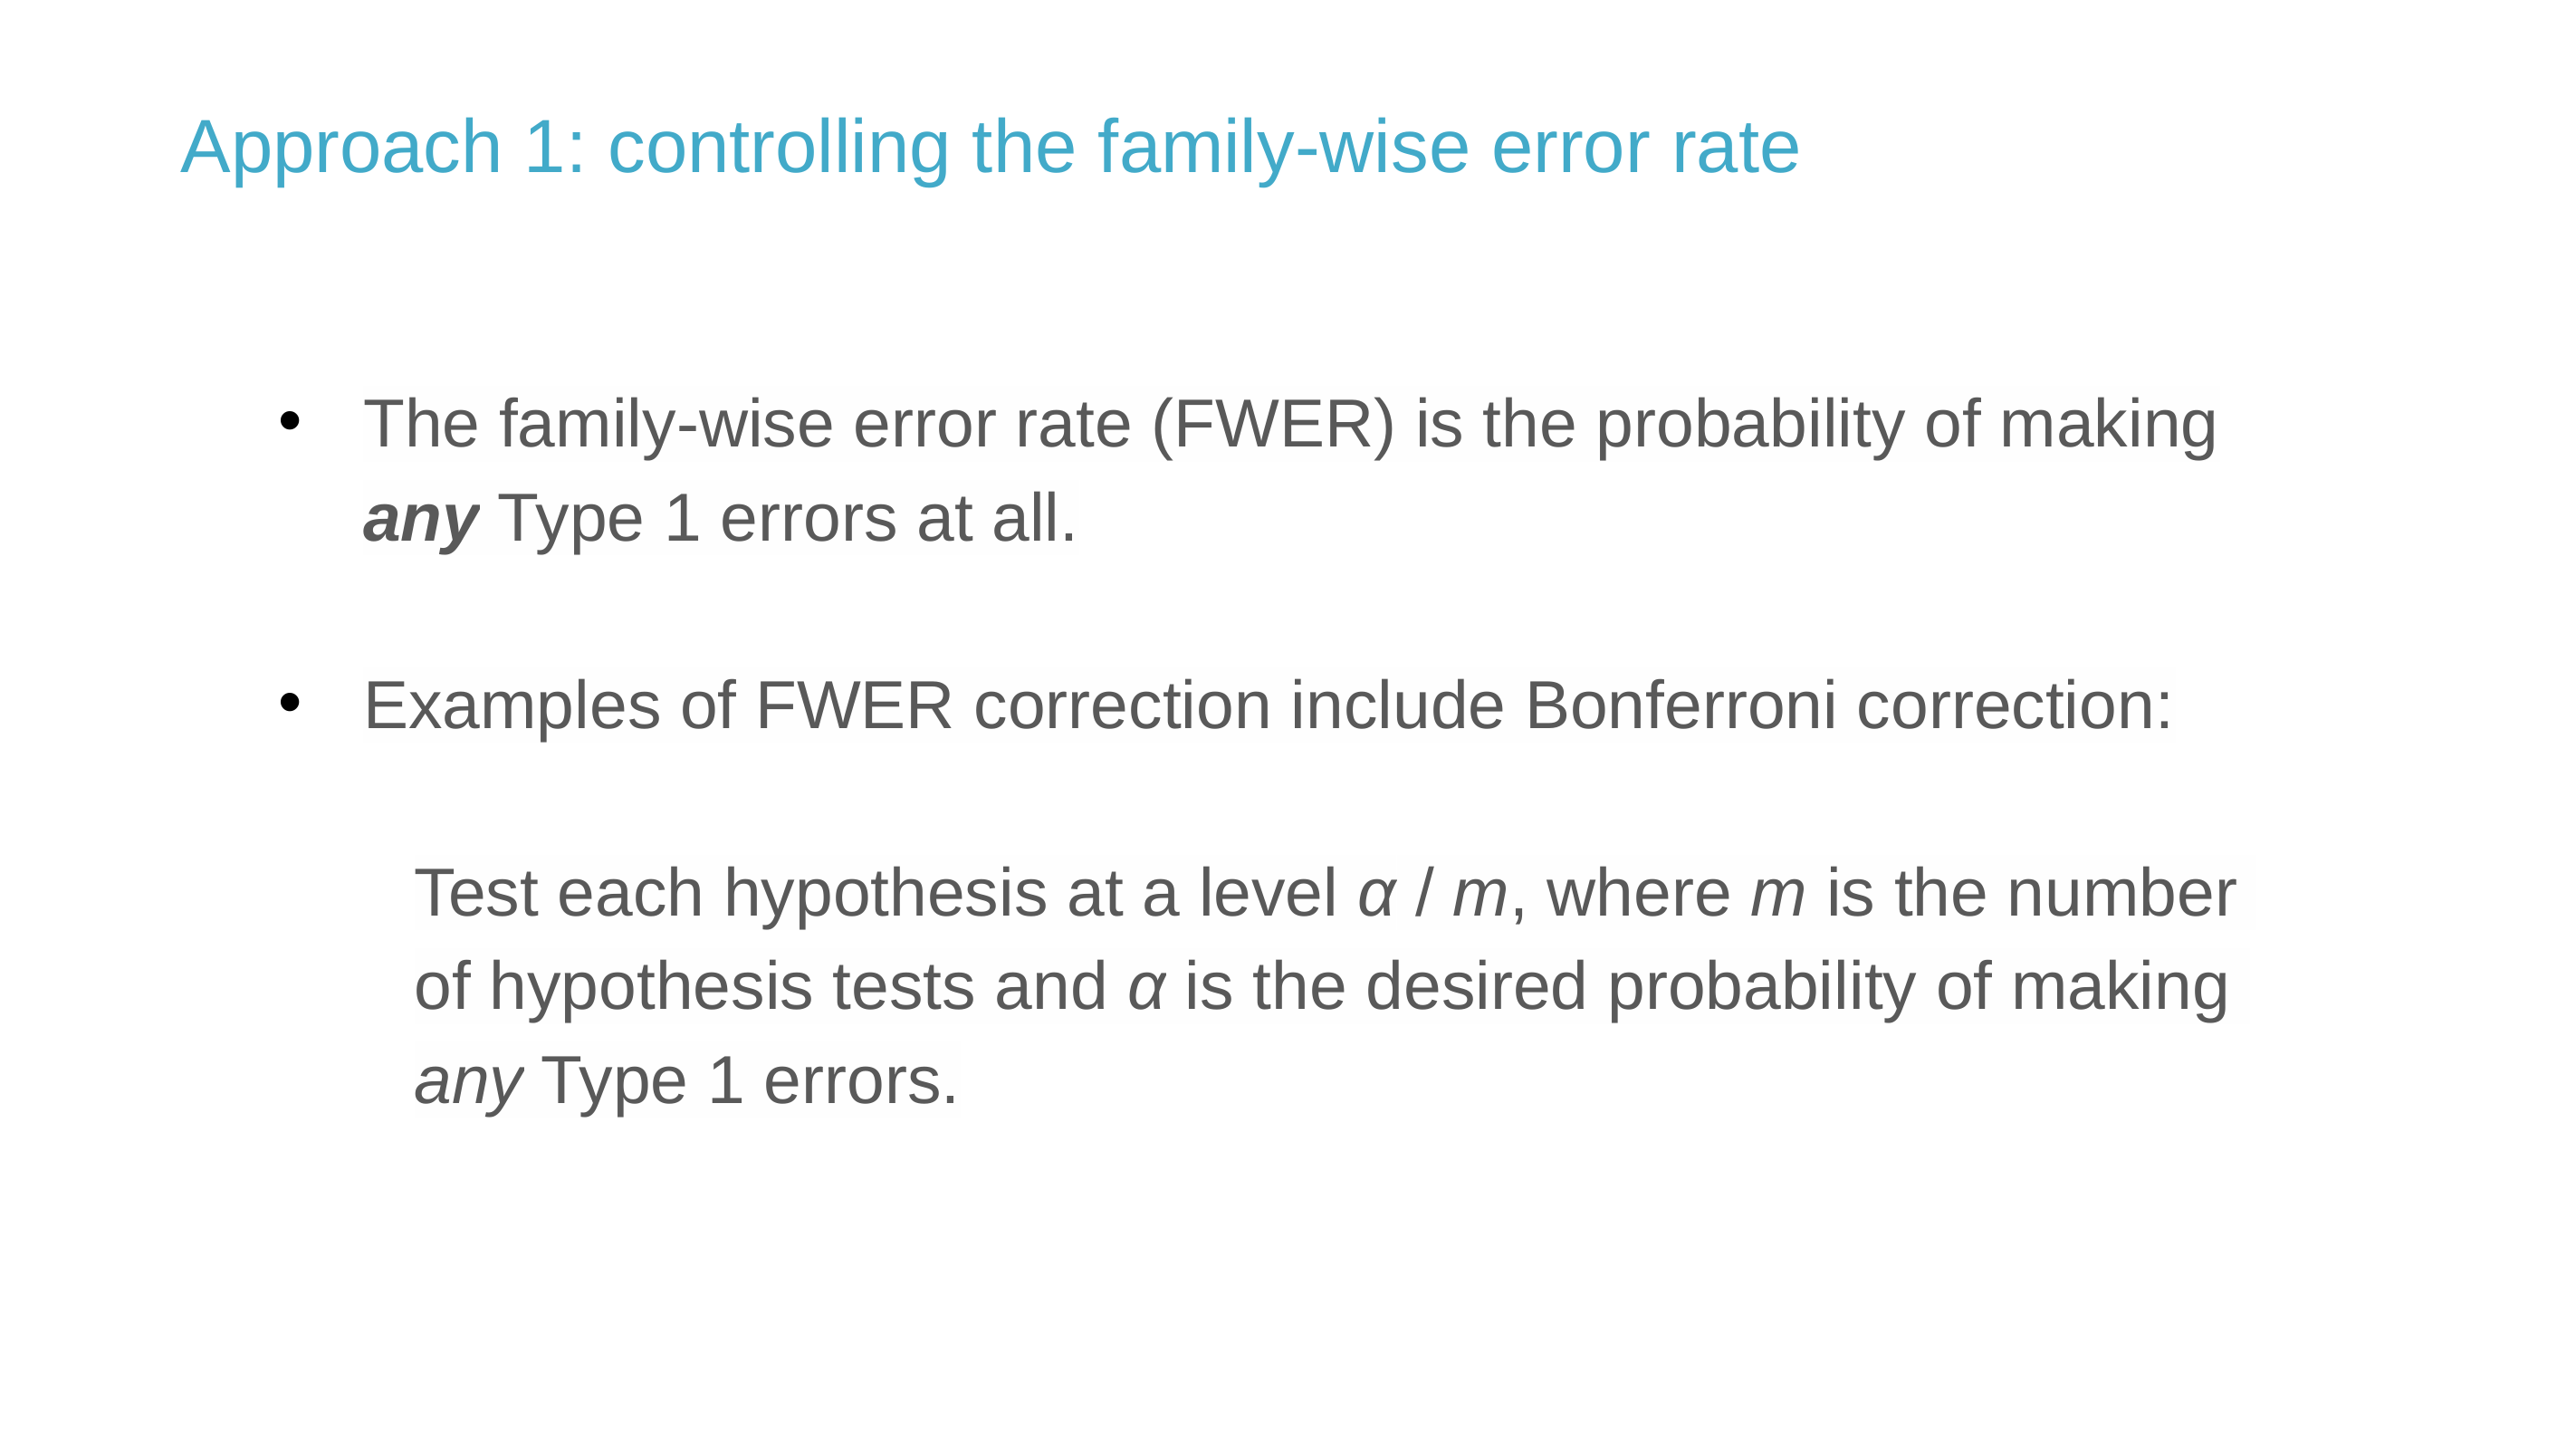

Approach 1: controlling the family-wise error rate
The family-wise error rate (FWER) is the probability of making any Type 1 errors at all.

Examples of FWER correction include Bonferroni correction:

	Test each hypothesis at a level α / m, where m is the number 	of hypothesis tests and α is the desired probability of making 	any Type 1 errors.